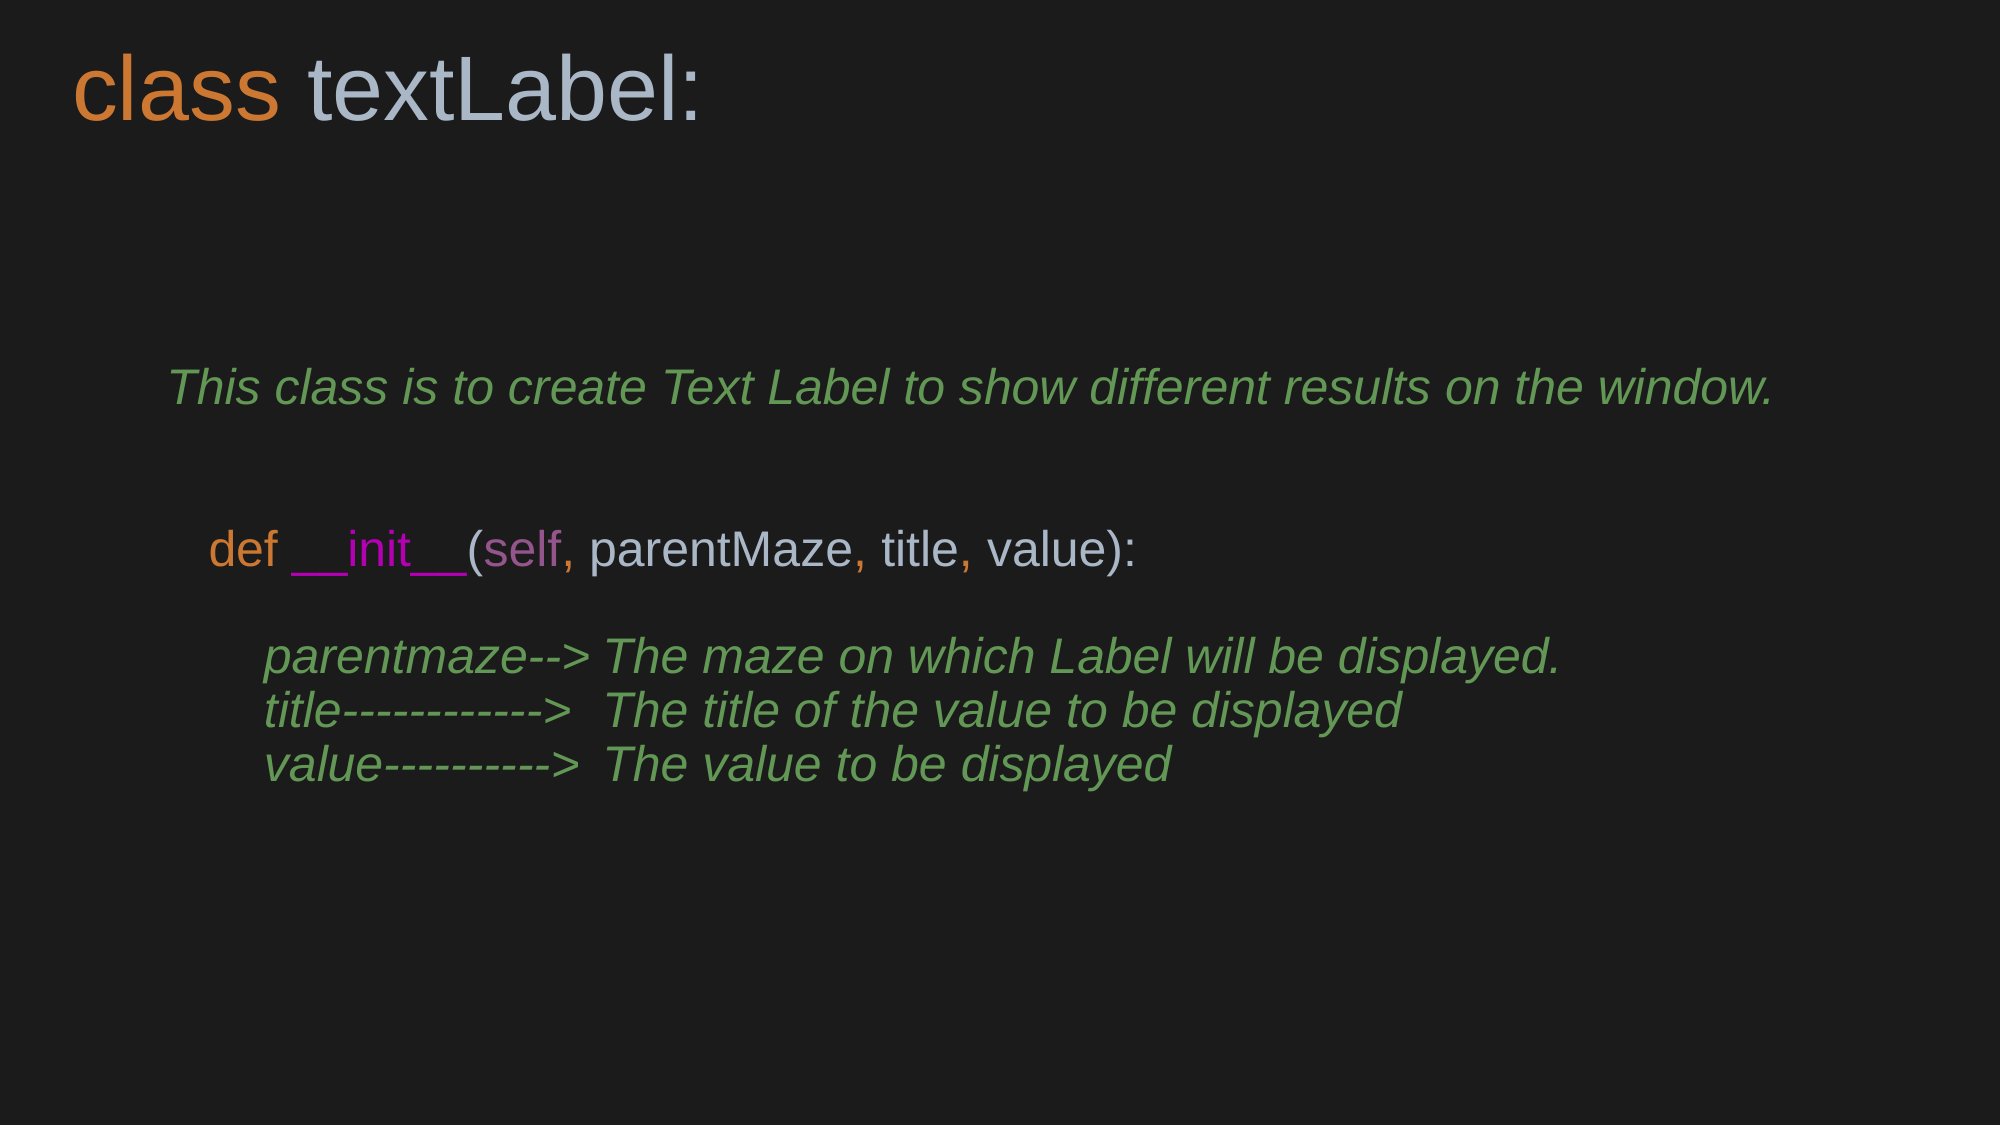

class textLabel:
 This class is to create Text Label to show different results on the window.
    def __init__(self, parentMaze, title, value):
        parentmaze-->	The maze on which Label will be displayed.
        title------------>	The title of the value to be displayed
        value---------->	The value to be displayed